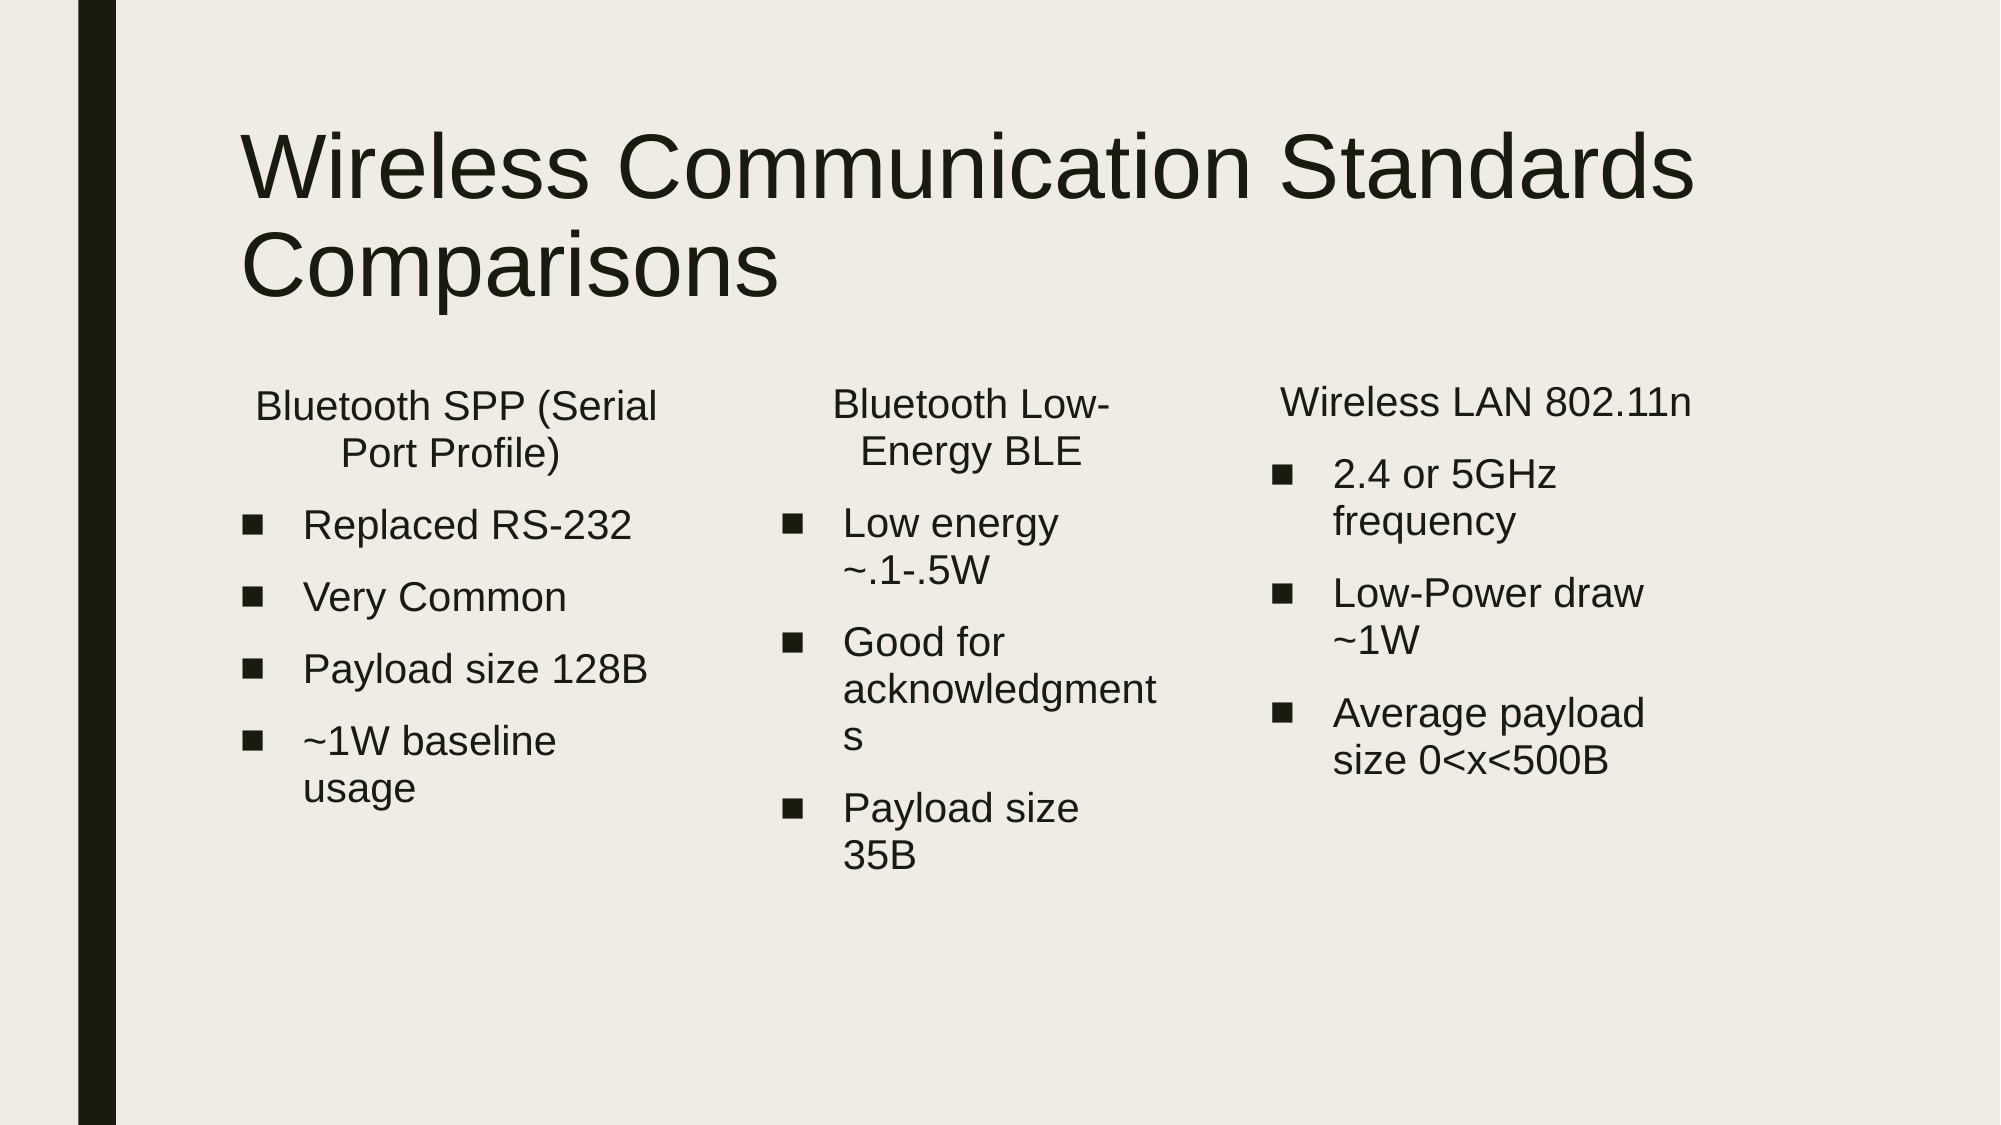

# Wireless Communication Standards Comparisons
Wireless LAN 802.11n
2.4 or 5GHz frequency
Low-Power draw ~1W
Average payload size 0<x<500B
Bluetooth Low-Energy BLE
Low energy
~.1-.5W
Good for acknowledgments
Payload size 35B
Bluetooth SPP (Serial Port Profile)
Replaced RS-232
Very Common
Payload size 128B
~1W baseline usage